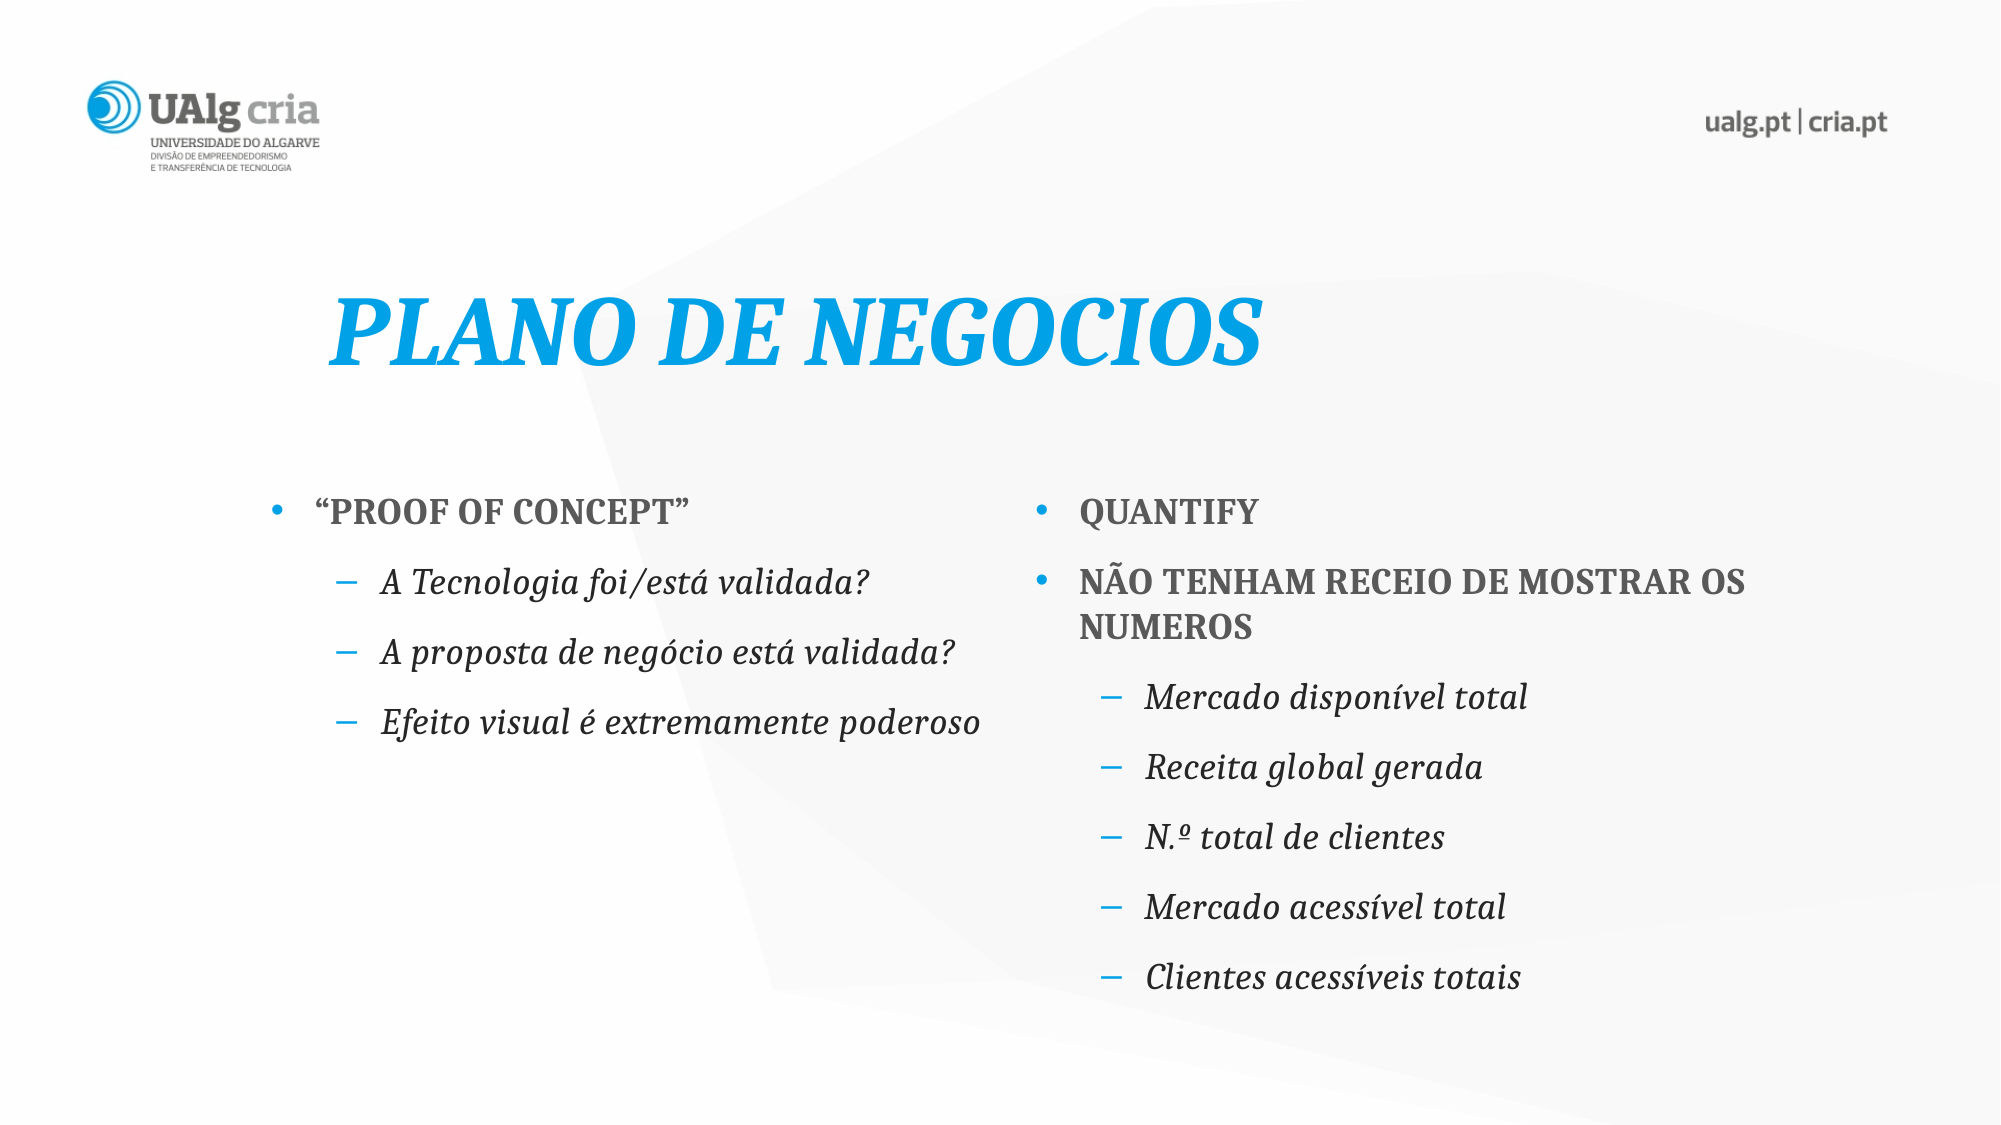

PLANO DE NEGOCIOS
“PROOF OF CONCEPT”
A Tecnologia foi/está validada?
A proposta de negócio está validada?
Efeito visual é extremamente poderoso

QUANTIFY
NÃO TENHAM RECEIO DE MOSTRAR OS NUMEROS
Mercado disponível total
Receita global gerada
N.º total de clientes
Mercado acessível total
Clientes acessíveis totais